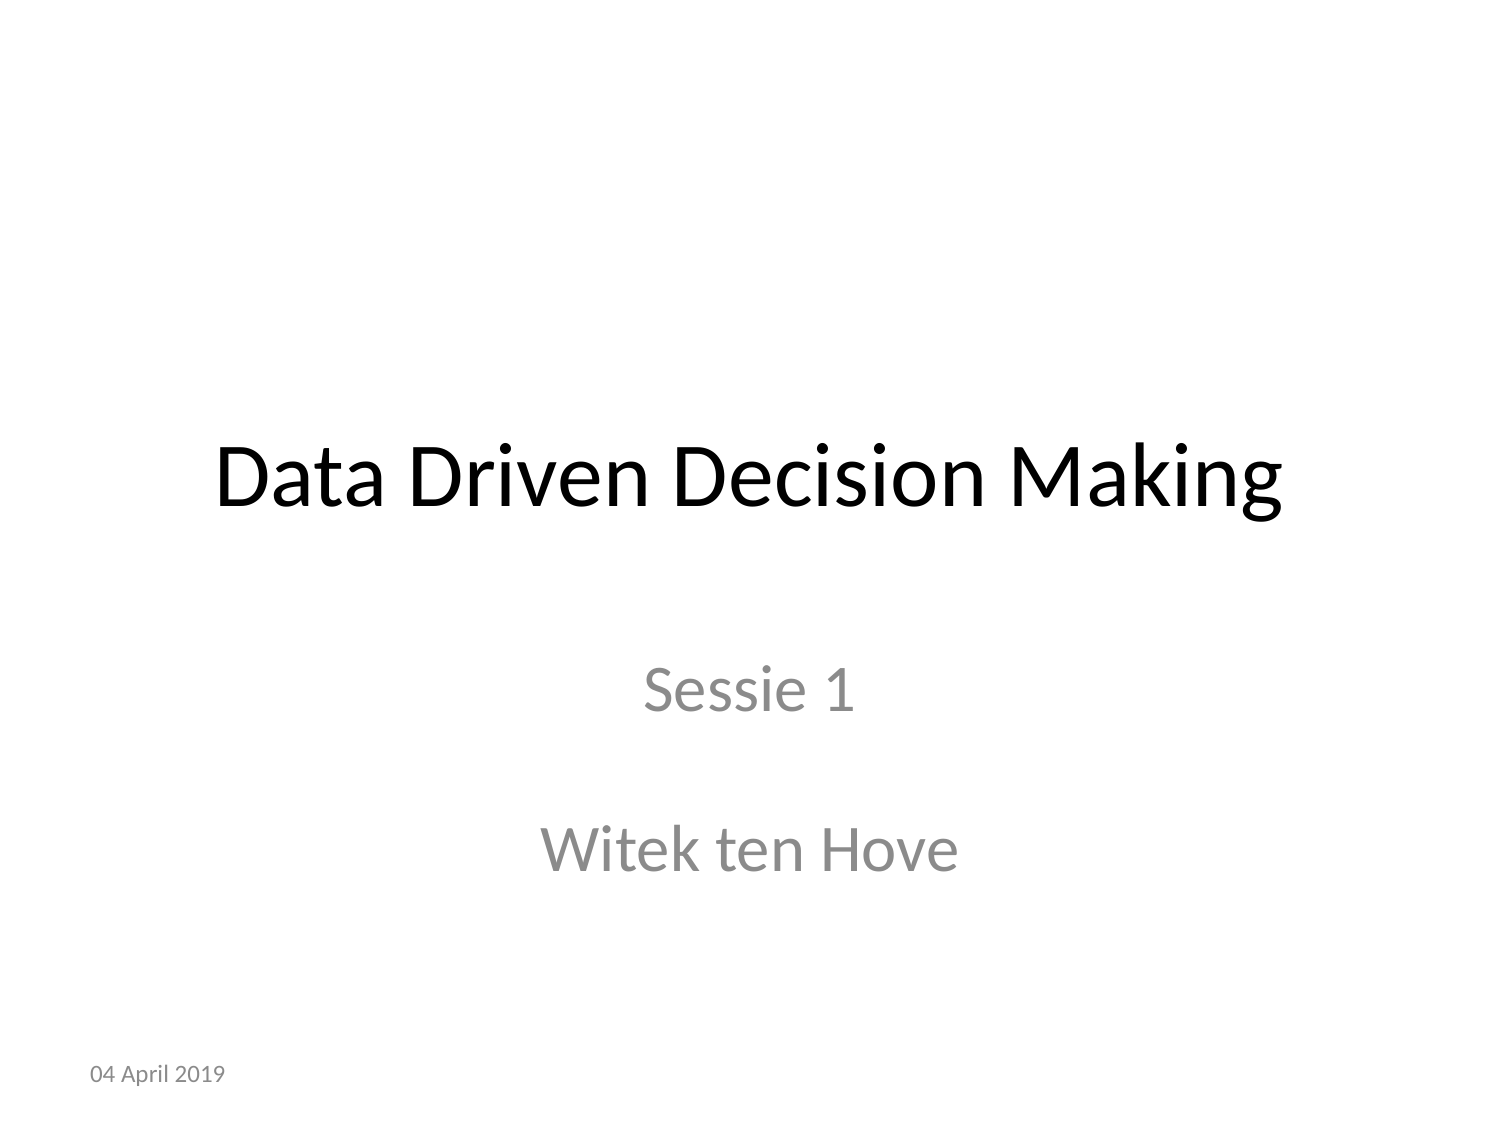

# Data Driven Decision Making
Sessie 1
Witek ten Hove
04 April 2019